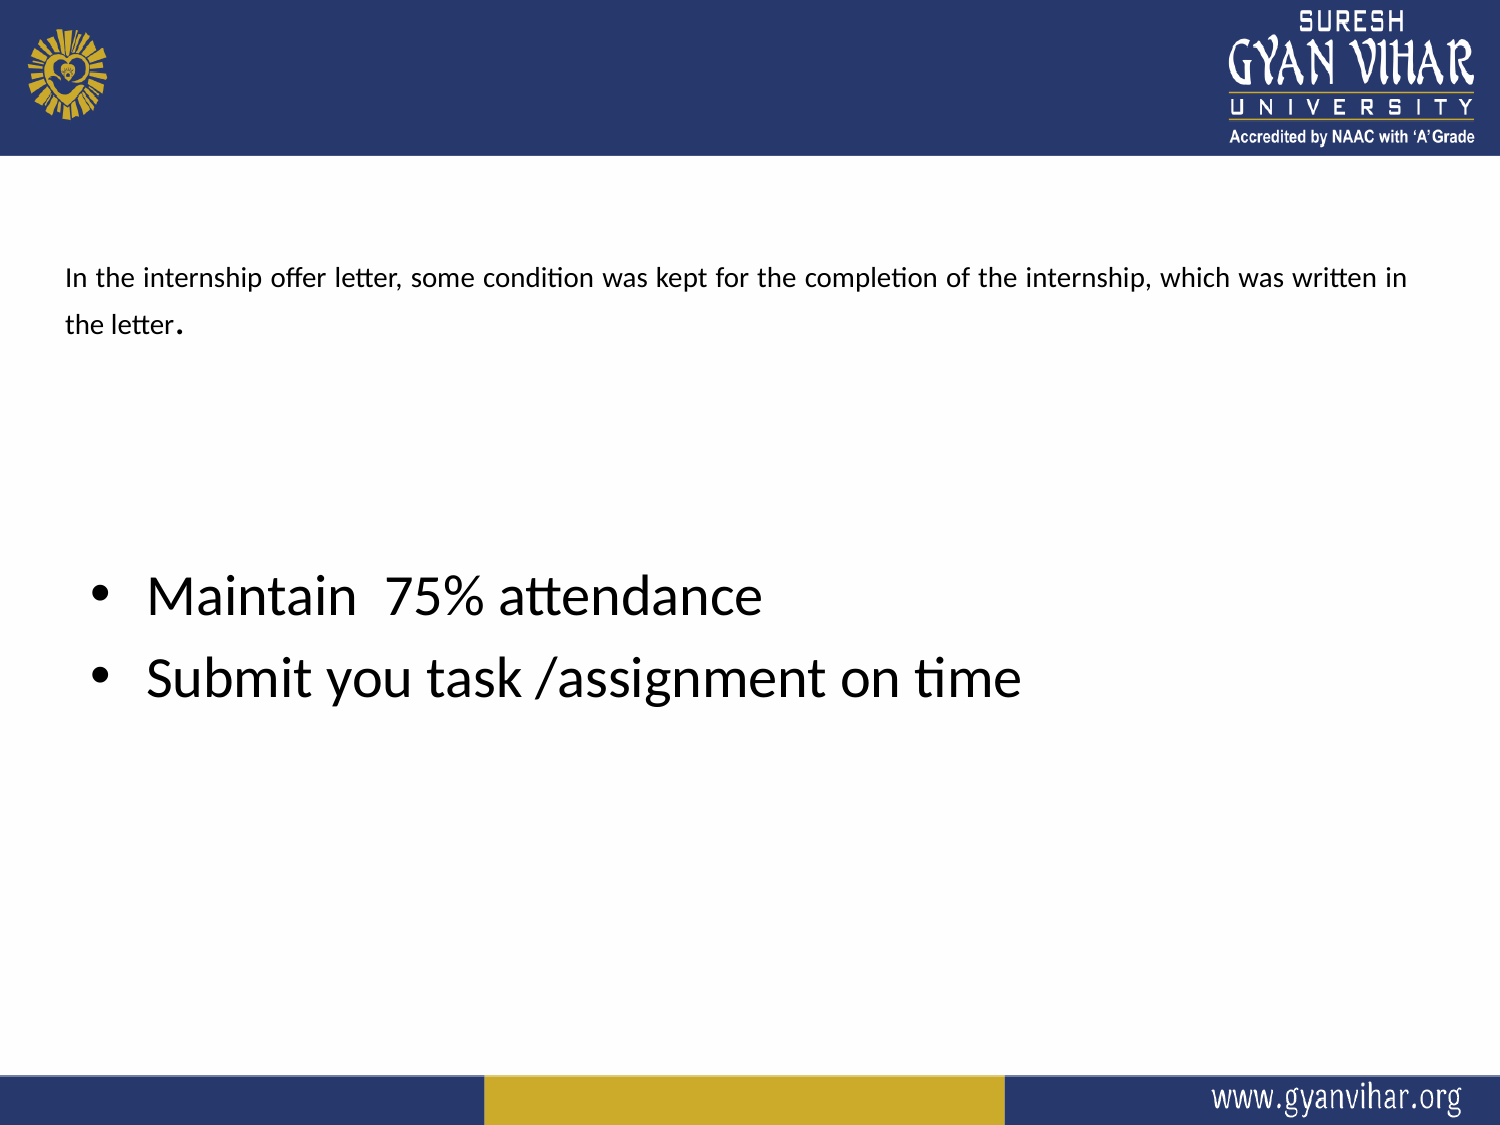

# In the internship offer letter, some condition was kept for the completion of the internship, which was written in the letter.
Maintain  75% attendance
Submit you task /assignment on time